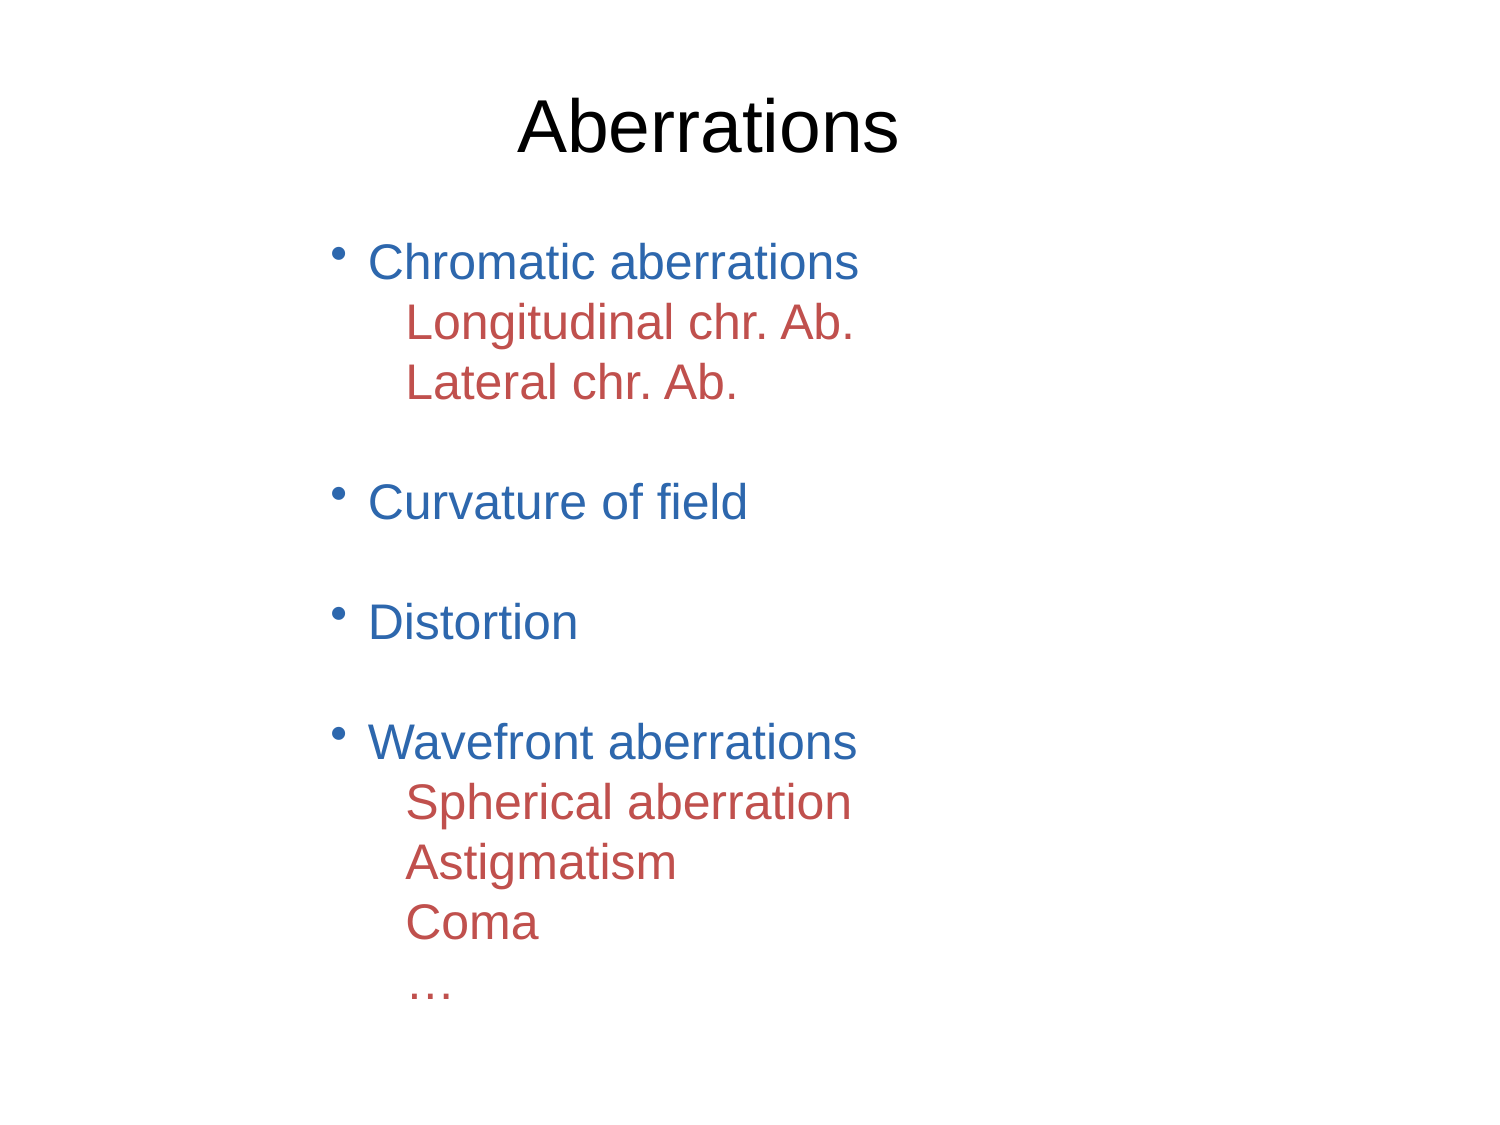

Aberrations
Chromatic aberrations
Longitudinal chr. Ab.
Lateral chr. Ab.

Curvature of field

Distortion

Wavefront aberrations
Spherical aberration
Astigmatism
Coma
…